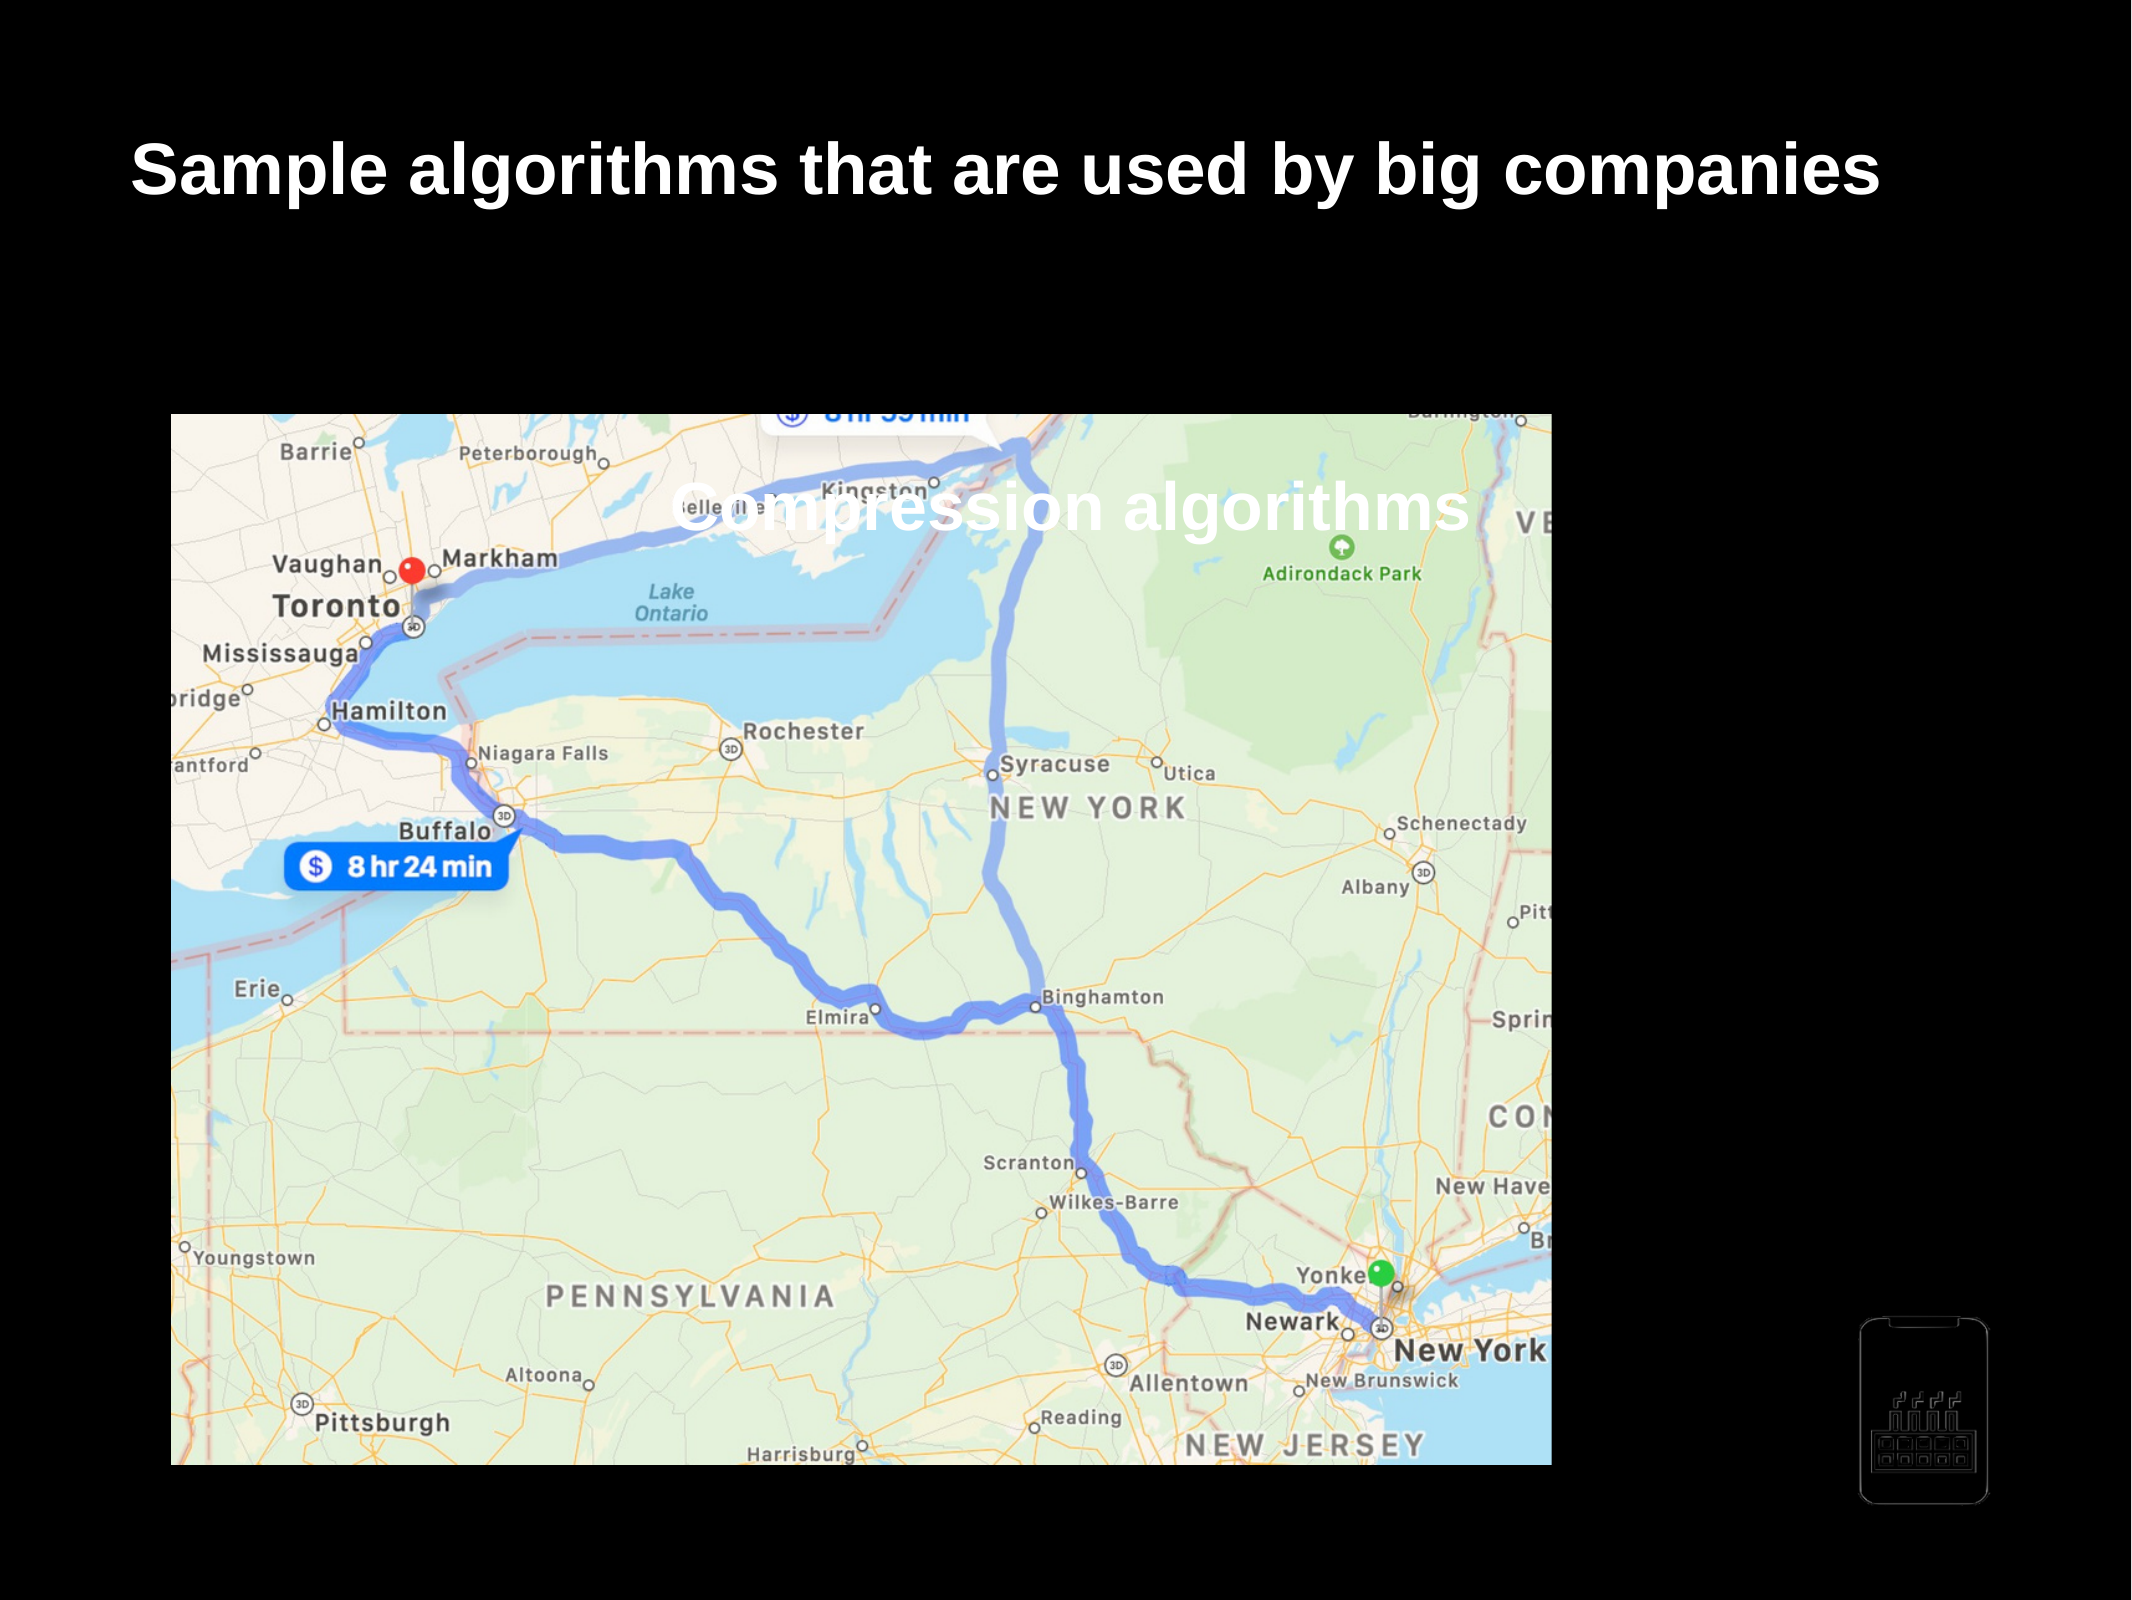

Sample algorithms that are used by big companies
•
How to ﬁnd shortest path on the map?

Compression algorithms

AppMillers
www.appmillers.com